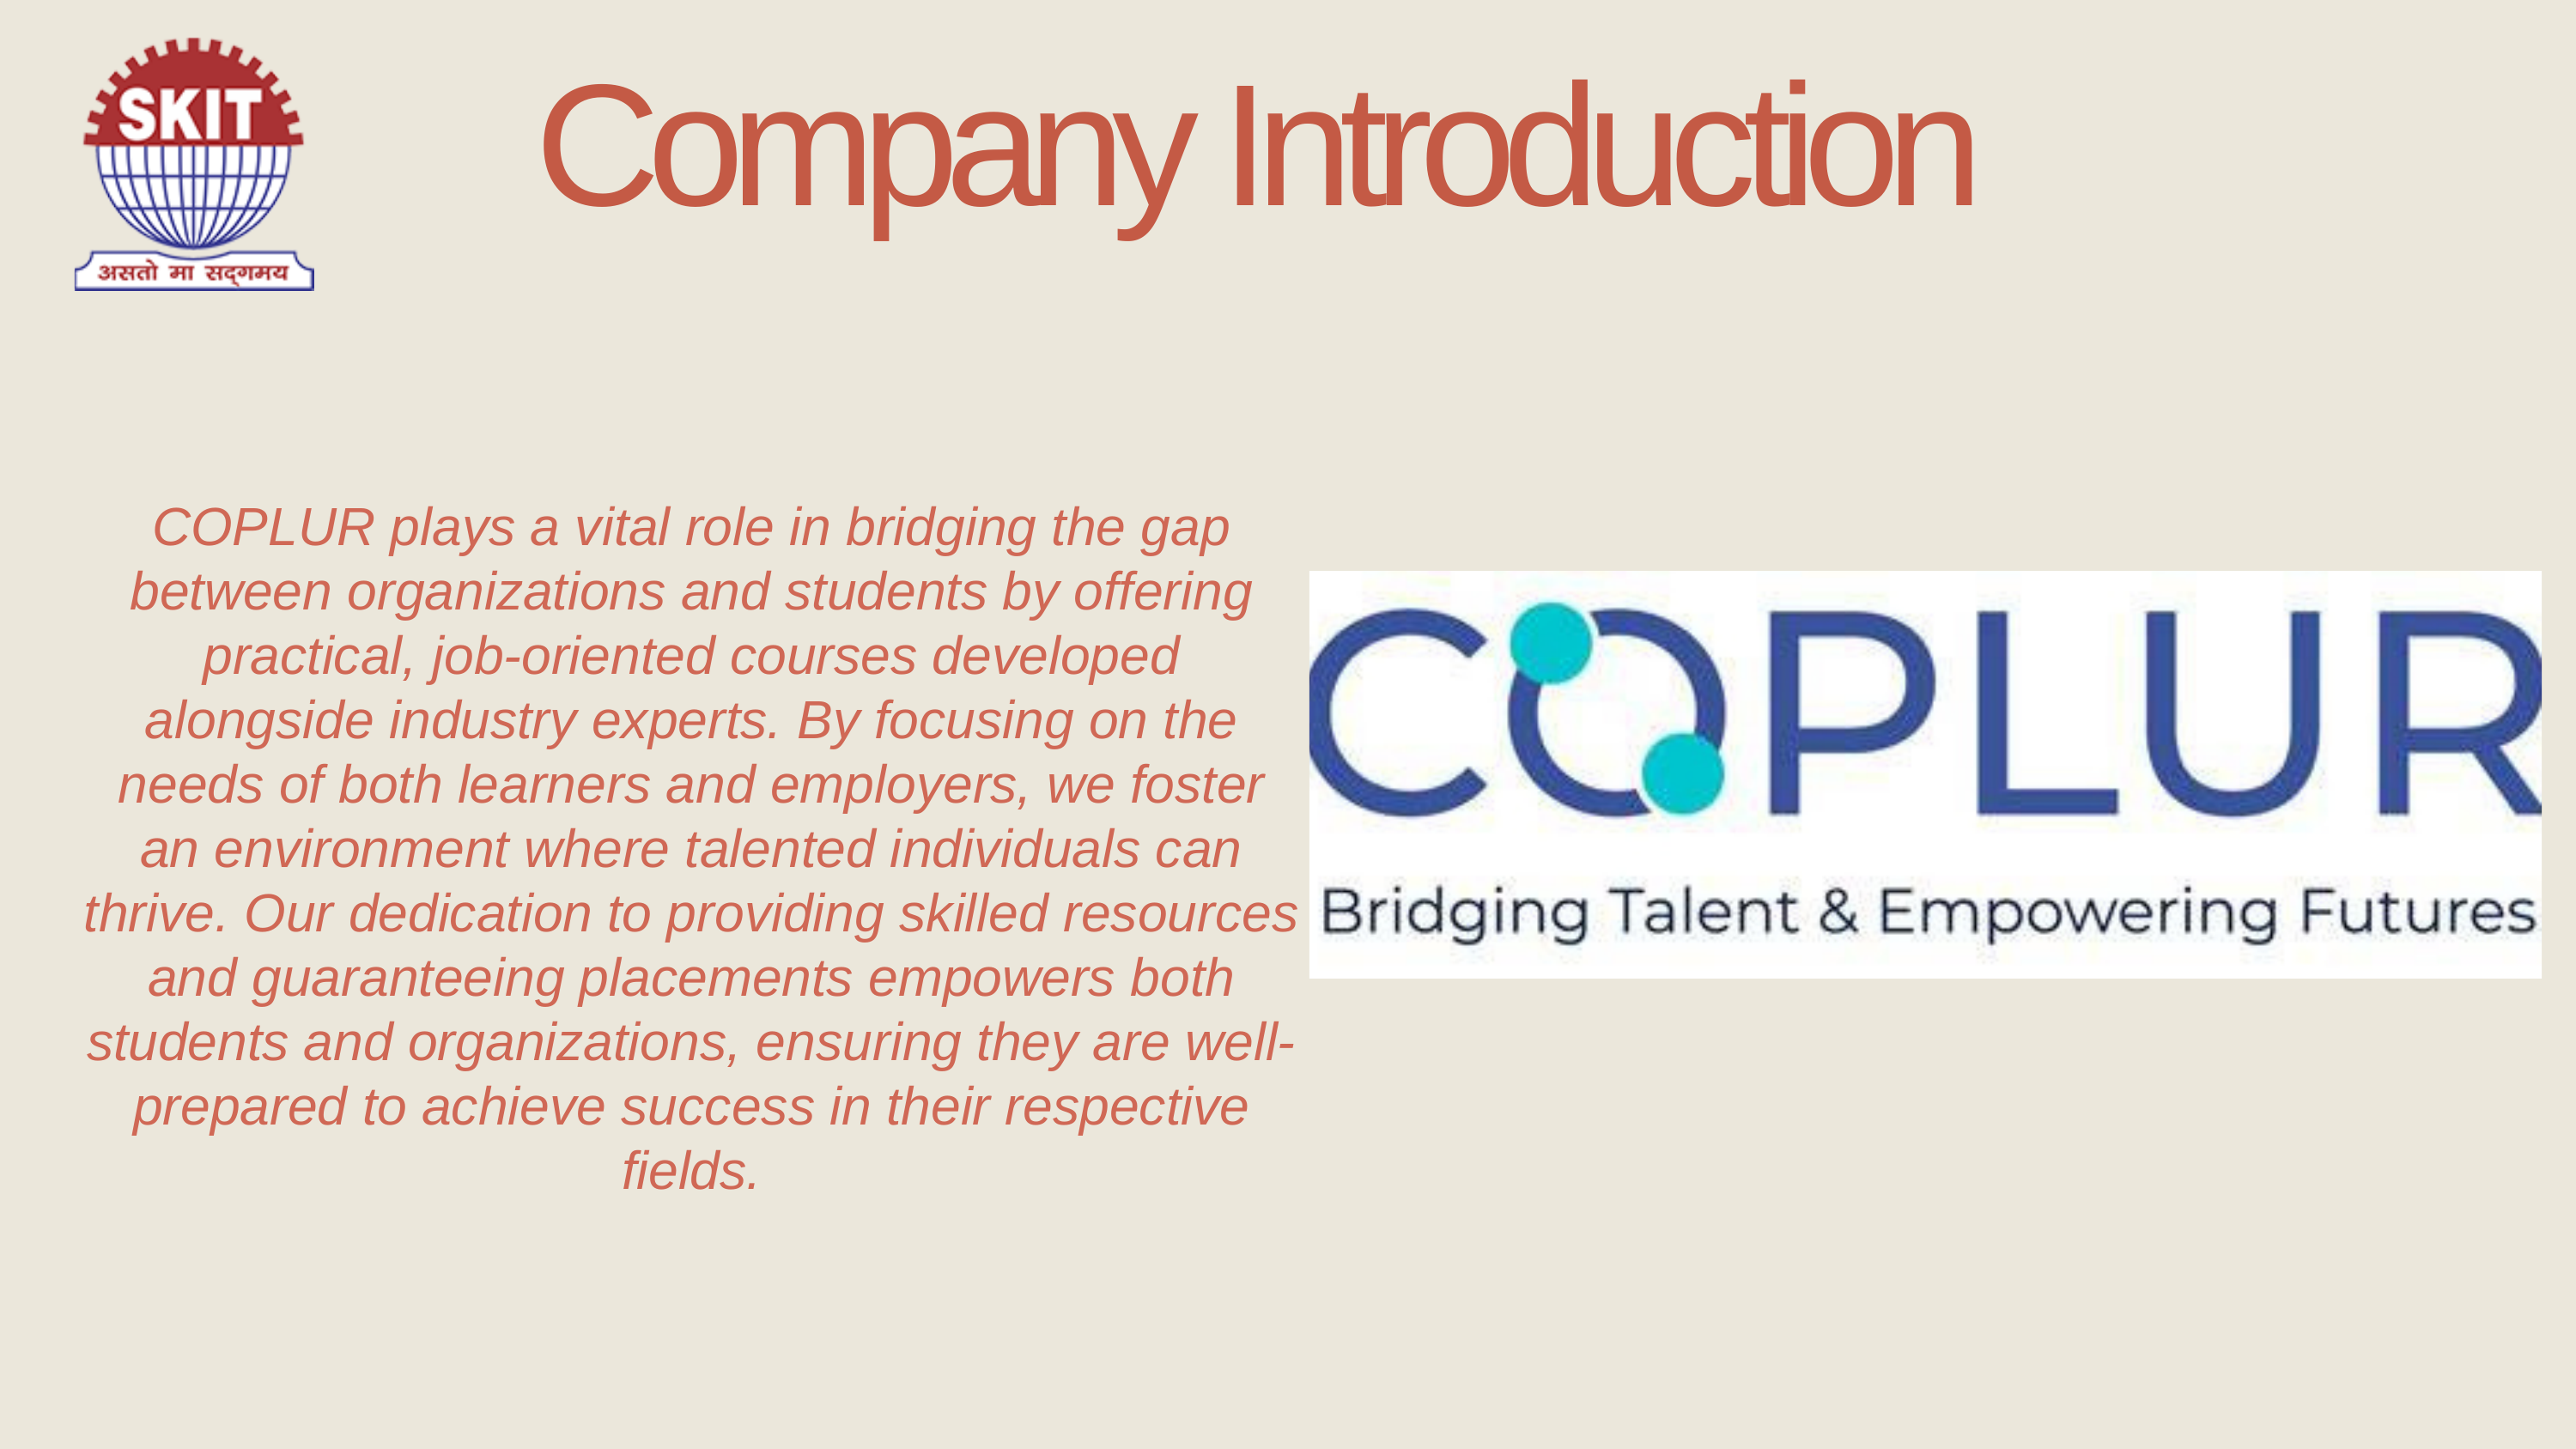

Company Introduction

COPLUR plays a vital role in bridging the gap between organizations and students by offering practical, job-oriented courses developed alongside industry experts. By focusing on the needs of both learners and employers, we foster an environment where talented individuals can thrive. Our dedication to providing skilled resources and guaranteeing placements empowers both students and organizations, ensuring they are well-prepared to achieve success in their respective fields.